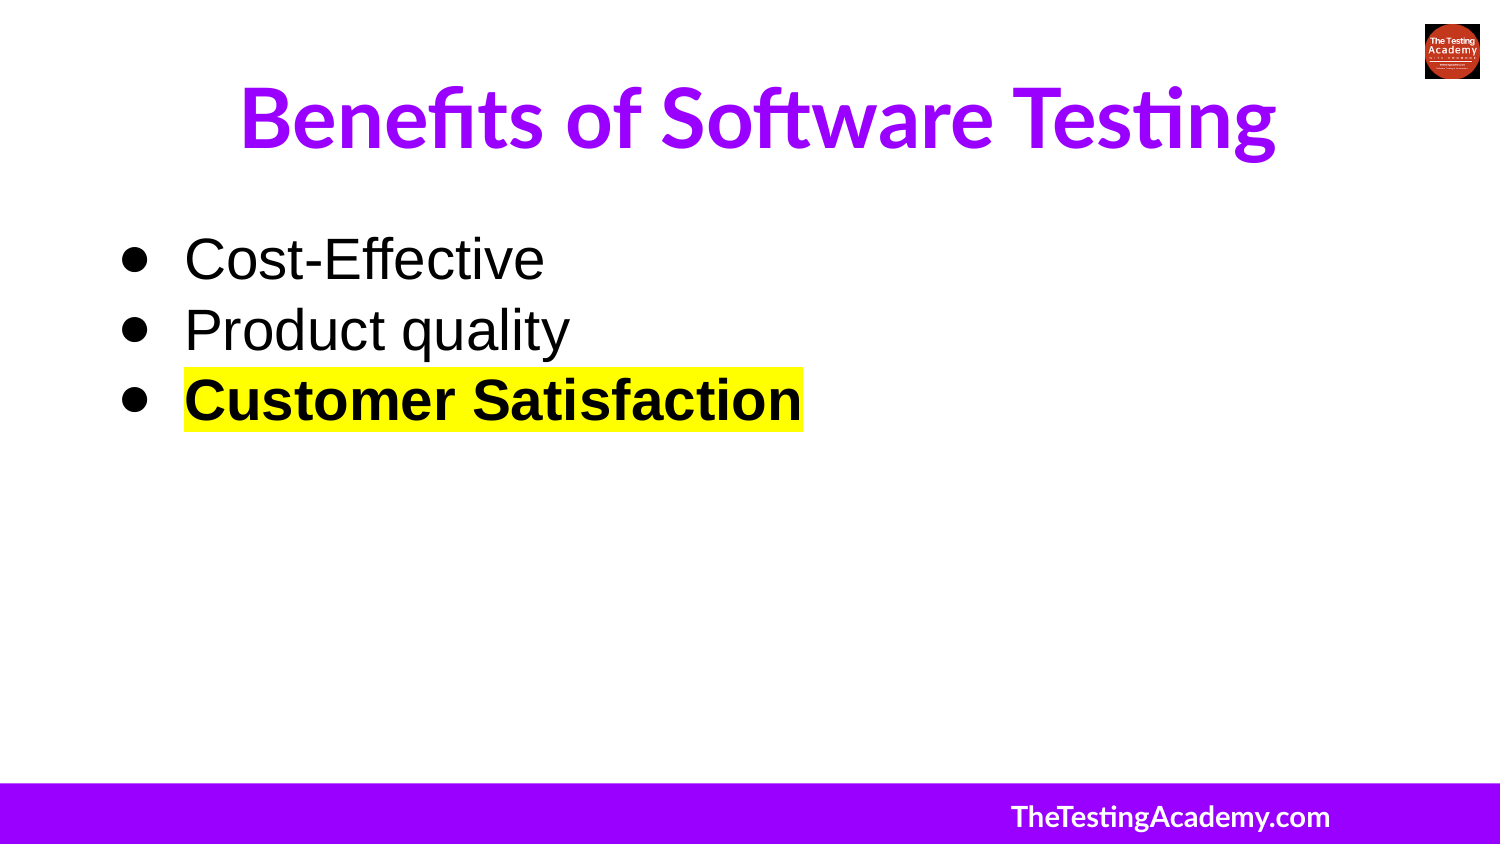

# Benefits of Software Testing
Cost-Effective
Product quality
Customer Satisfaction